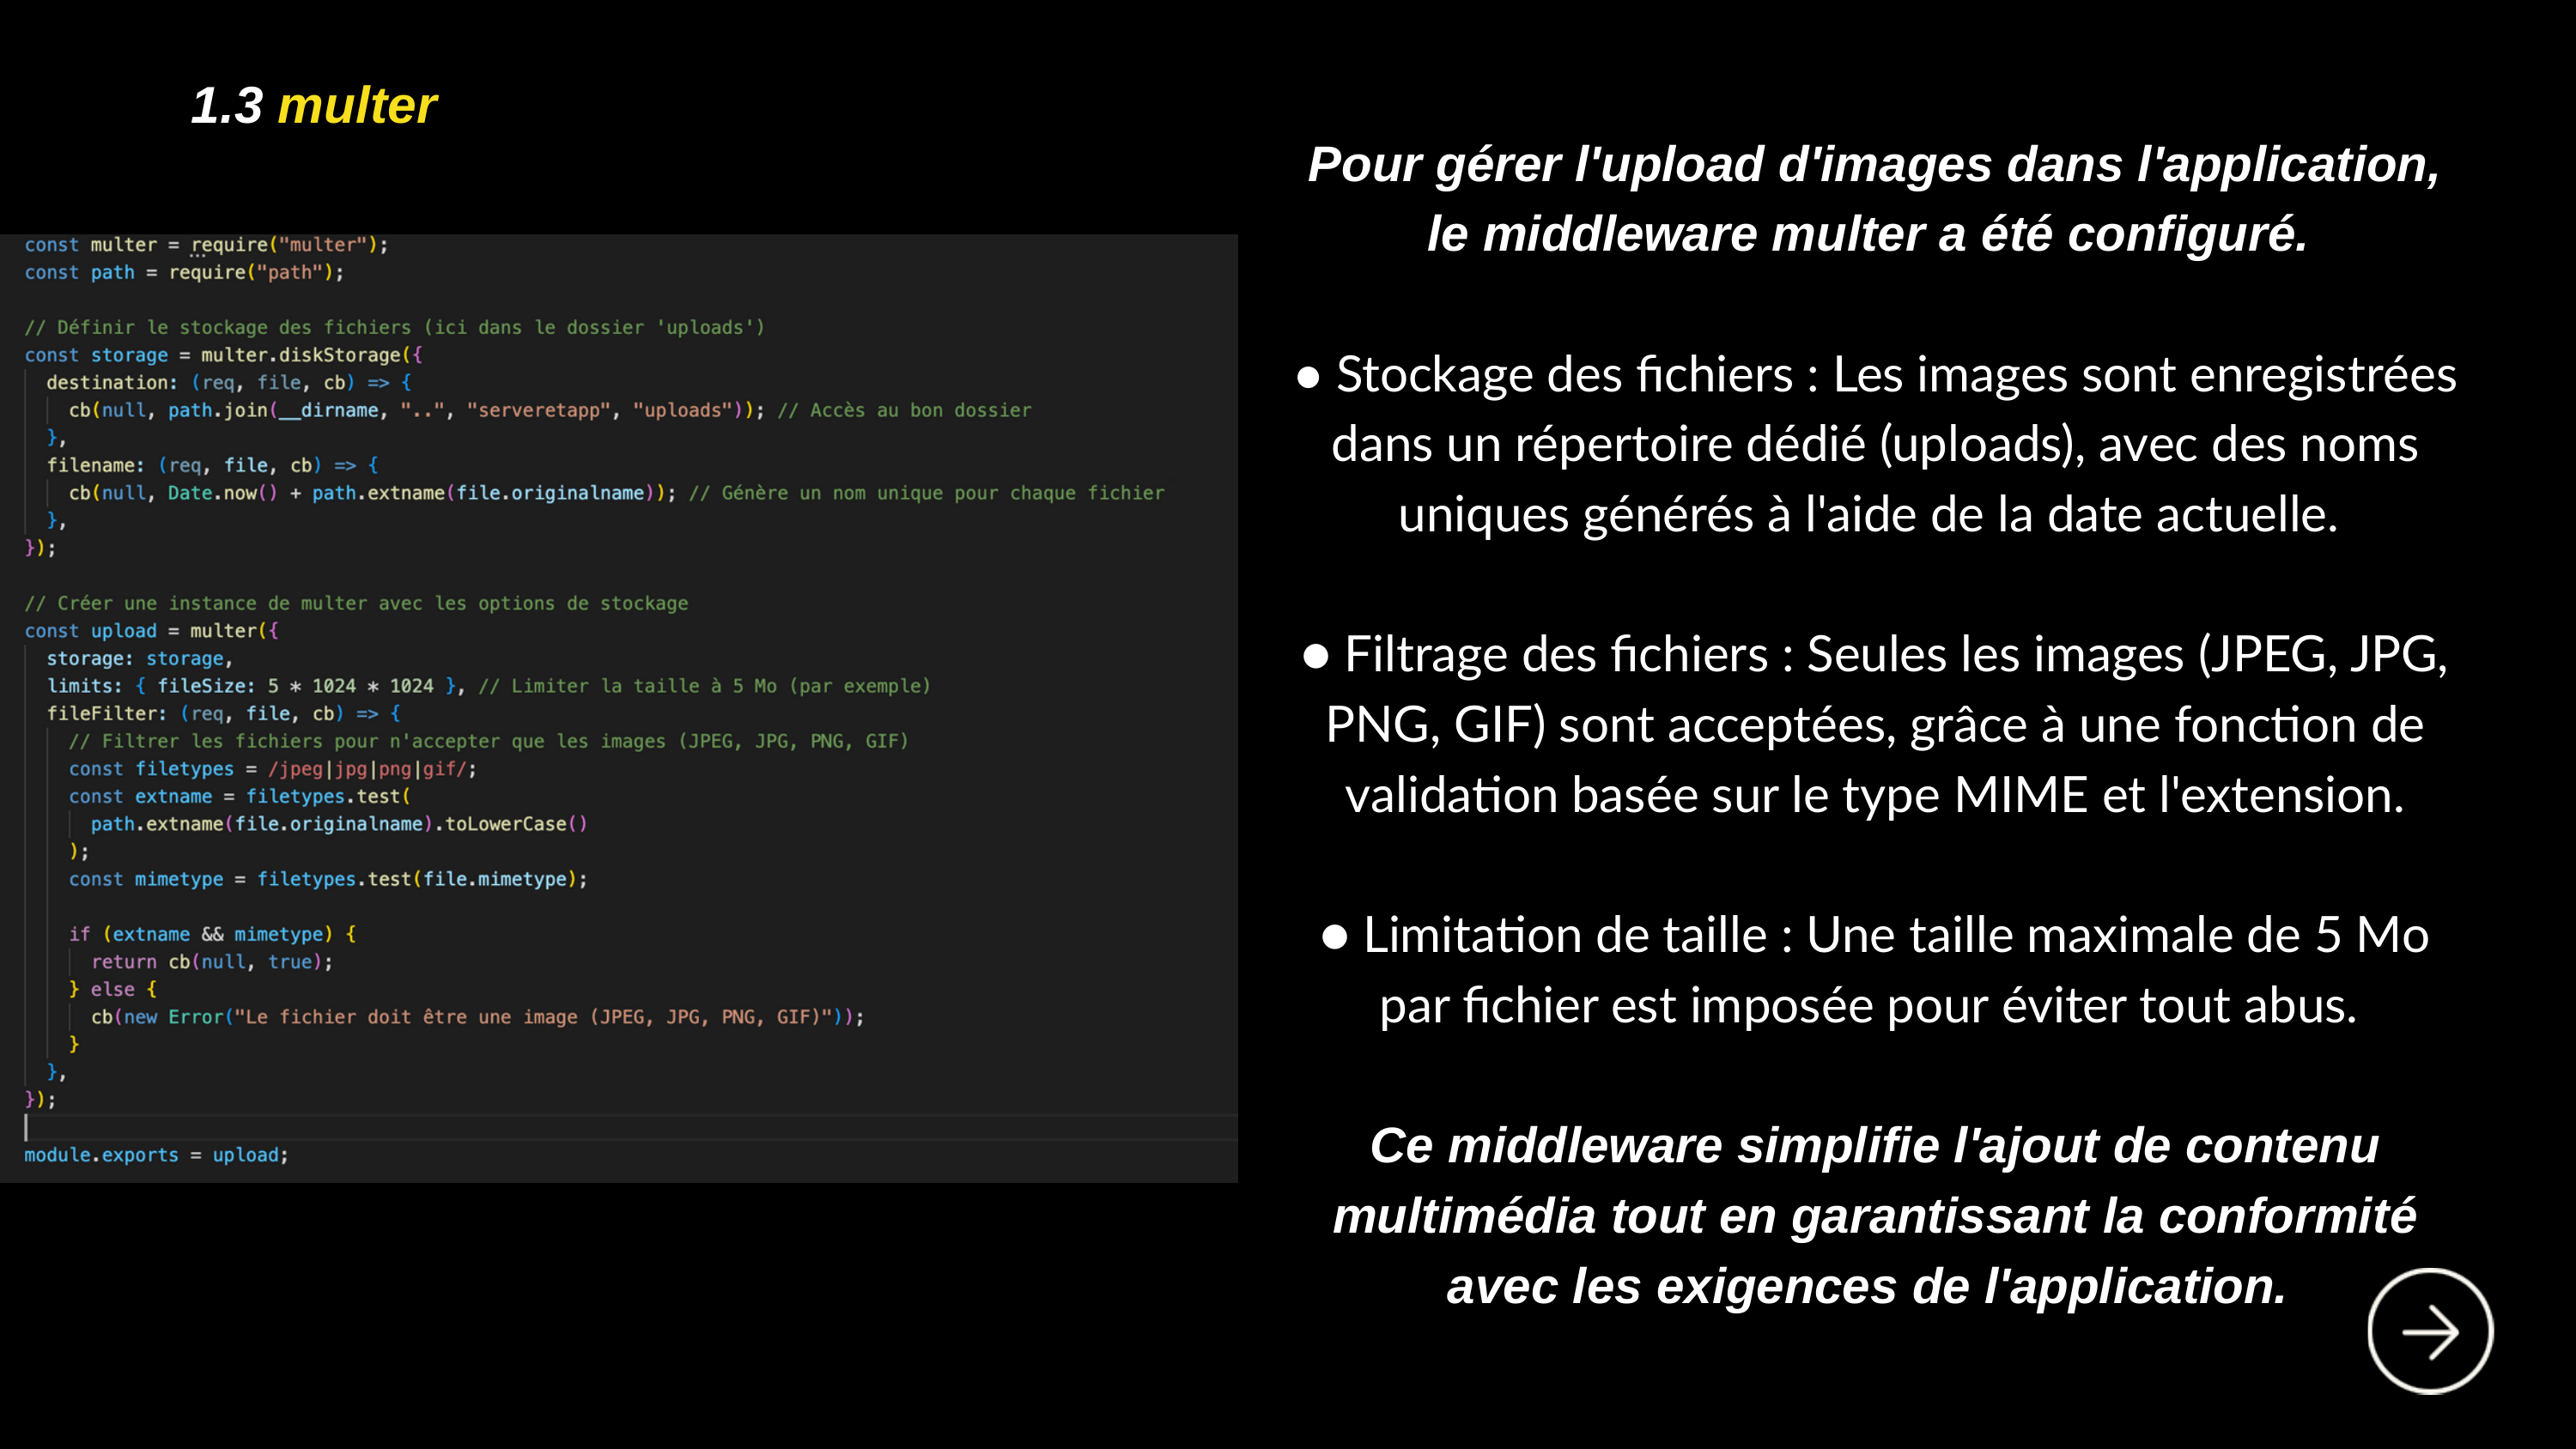

1.3 multer
Pour gérer l'upload d'images dans l'application, le middleware multer a été configuré.

● Stockage des fichiers : Les images sont enregistrées dans un répertoire dédié (uploads), avec des noms uniques générés à l'aide de la date actuelle.

● Filtrage des fichiers : Seules les images (JPEG, JPG, PNG, GIF) sont acceptées, grâce à une fonction de validation basée sur le type MIME et l'extension.

● Limitation de taille : Une taille maximale de 5 Mo par fichier est imposée pour éviter tout abus.

Ce middleware simplifie l'ajout de contenu multimédia tout en garantissant la conformité avec les exigences de l'application.